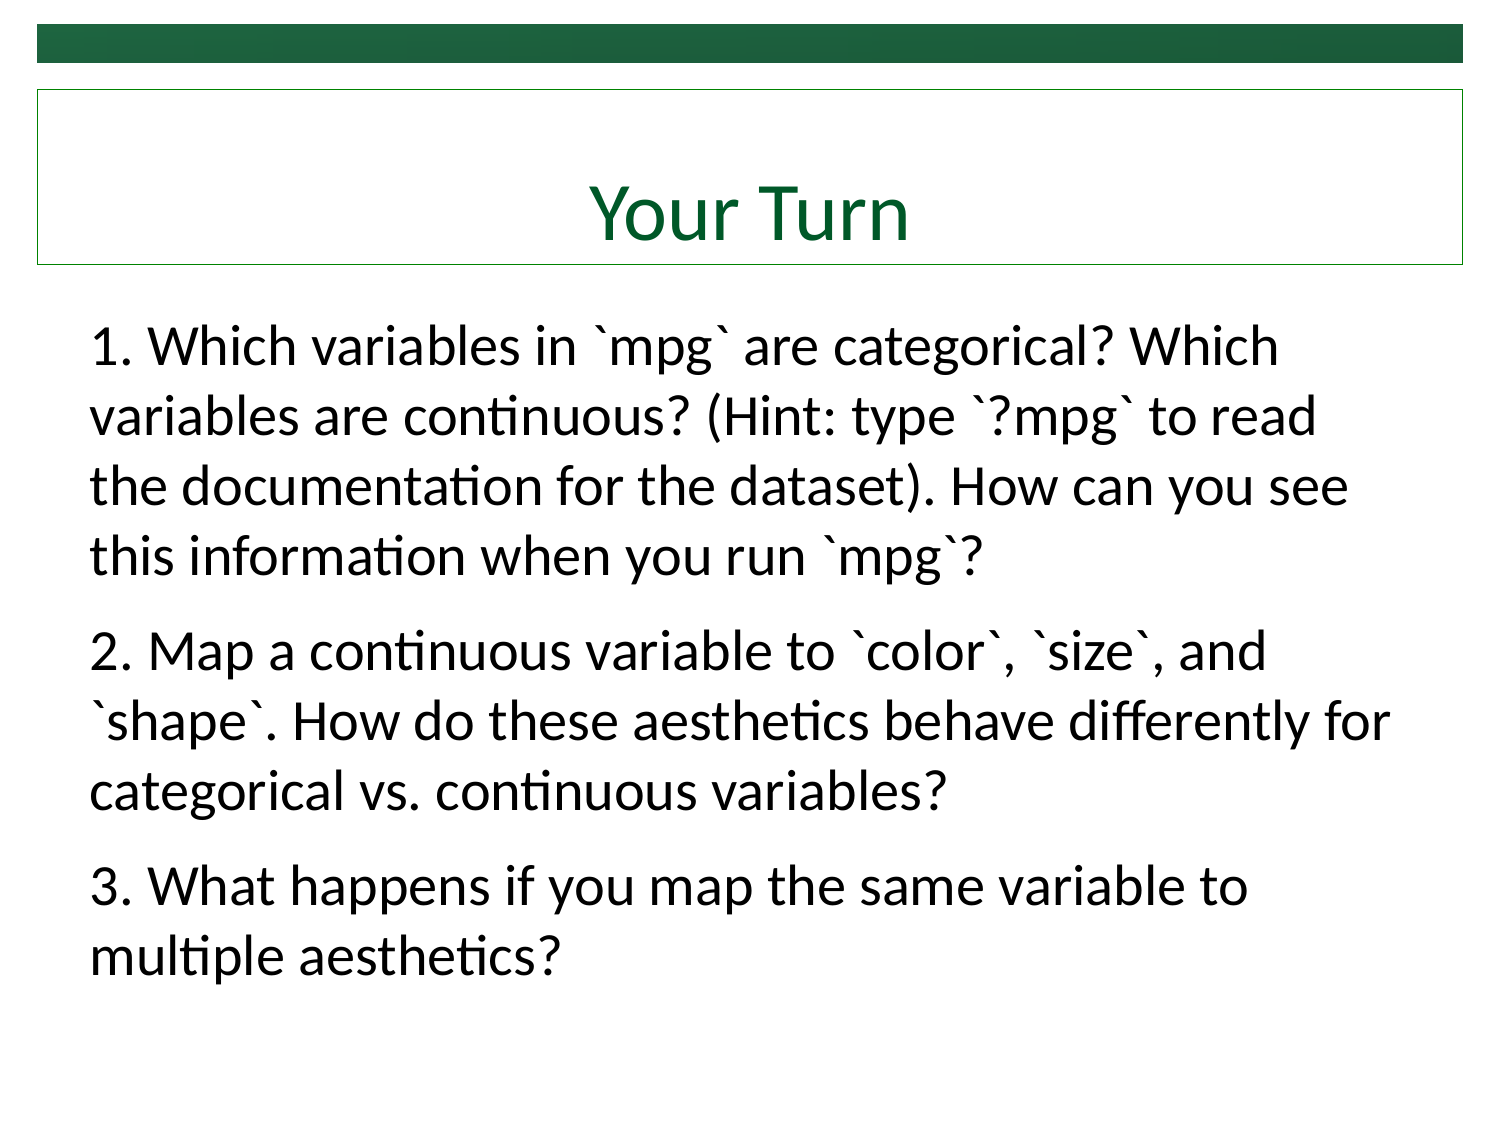

# Your Turn
1. Which variables in `mpg` are categorical? Which variables are continuous? (Hint: type `?mpg` to read the documentation for the dataset). How can you see this information when you run `mpg`?
2. Map a continuous variable to `color`, `size`, and `shape`. How do these aesthetics behave differently for categorical vs. continuous variables?
3. What happens if you map the same variable to multiple aesthetics?